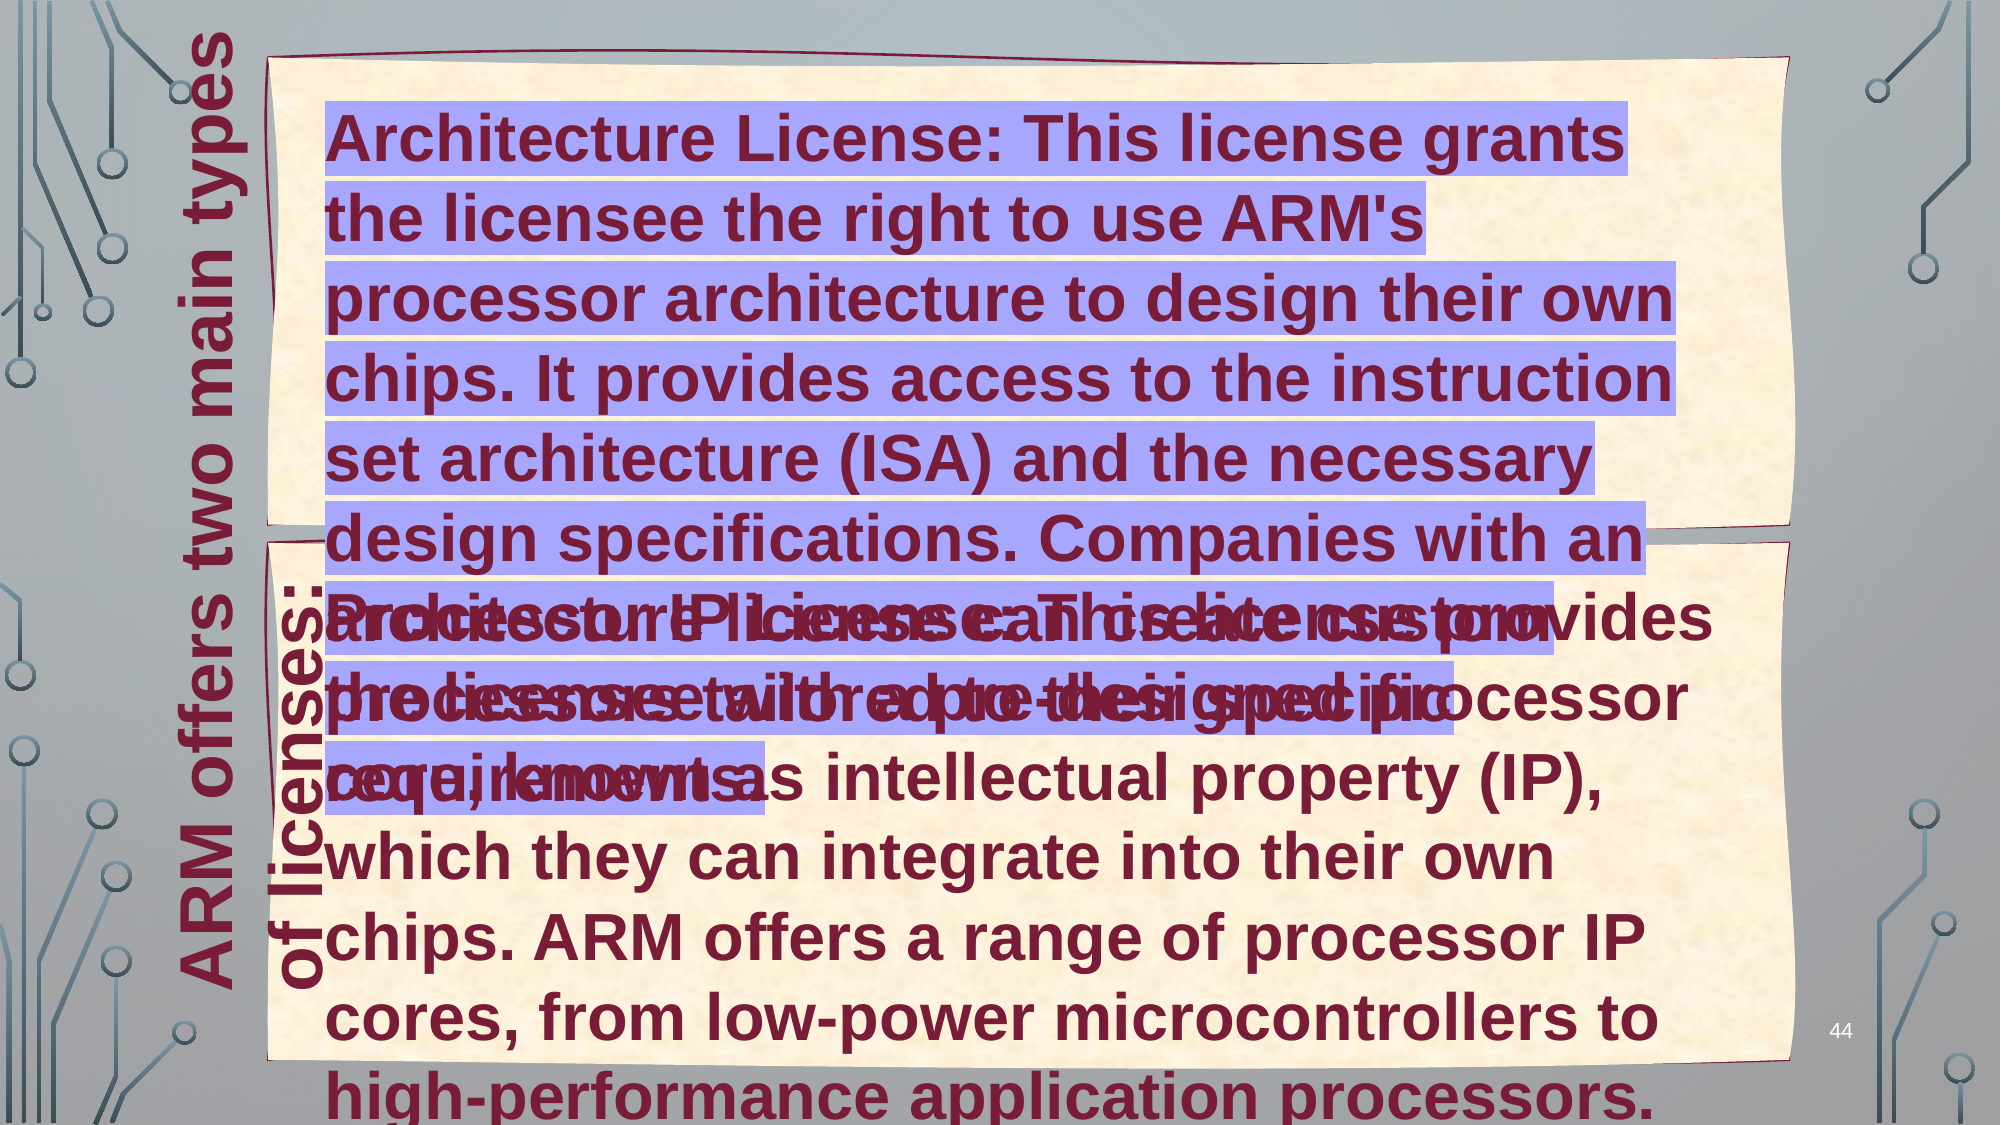

Architecture License: This license grants the licensee the right to use ARM's processor architecture to design their own chips. It provides access to the instruction set architecture (ISA) and the necessary design specifications. Companies with an architecture license can create custom processors tailored to their specific requirements.
ARM offers two main types of licenses:

Processor IP License: This license provides the licensee with a pre-designed processor core, known as intellectual property (IP), which they can integrate into their own chips. ARM offers a range of processor IP cores, from low-power microcontrollers to high-performance application processors. Licensees can customize and optimize these cores to suit their target markets and applications.
44